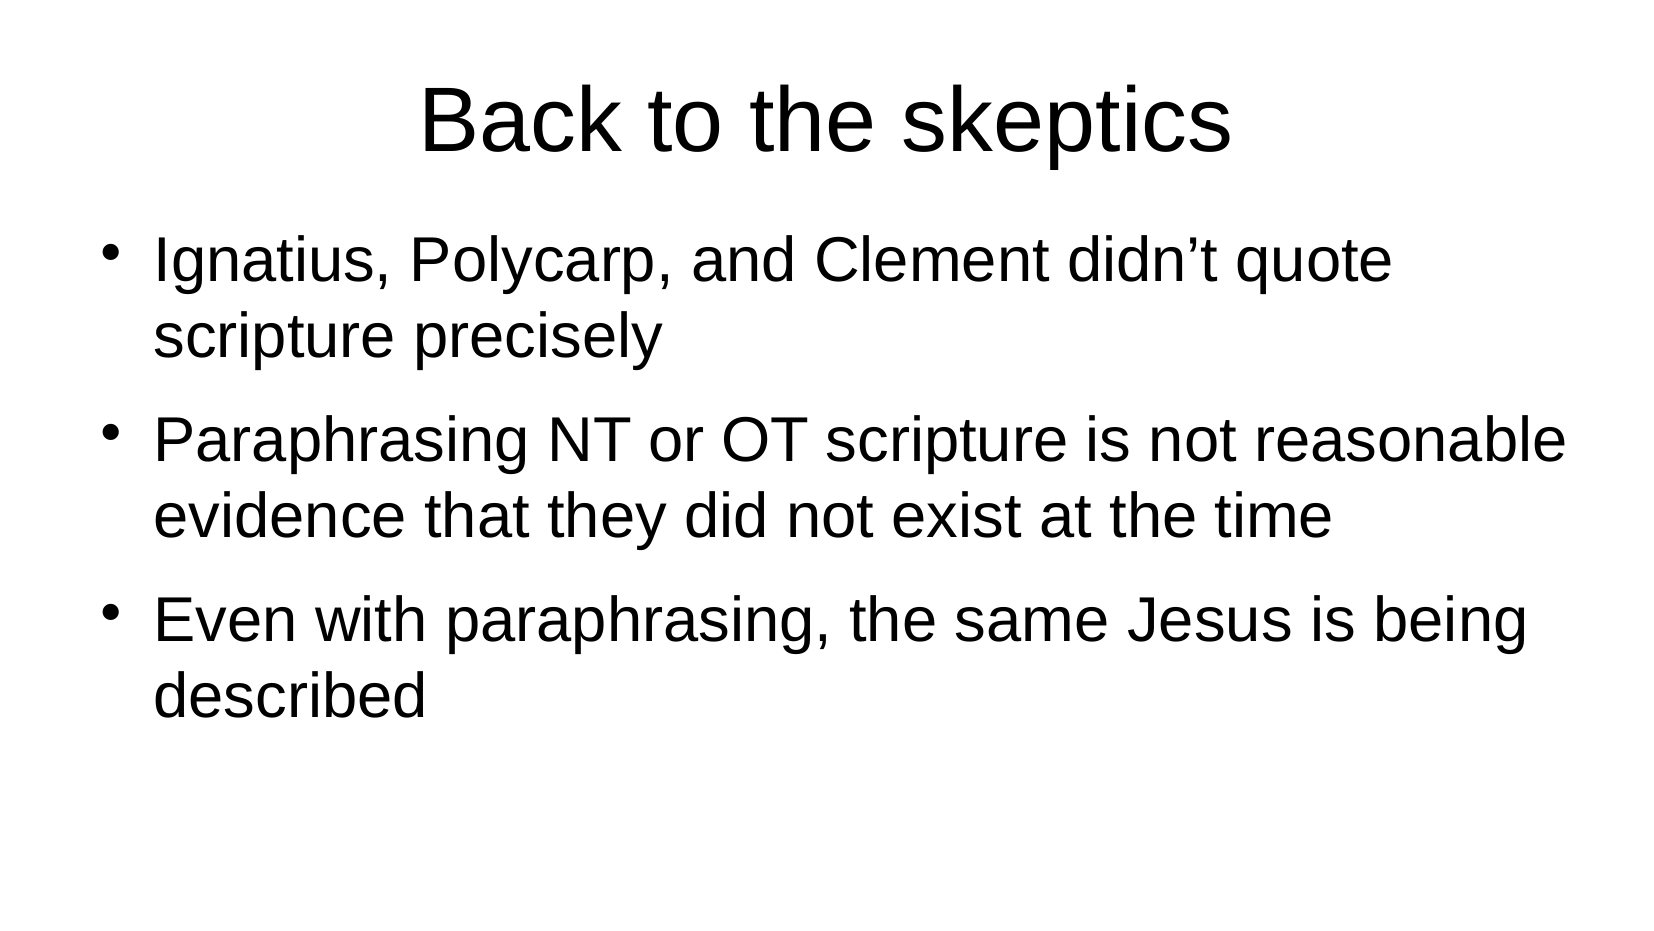

# Back to the skeptics
Ignatius, Polycarp, and Clement didn’t quote scripture precisely
Paraphrasing NT or OT scripture is not reasonable evidence that they did not exist at the time
Even with paraphrasing, the same Jesus is being described